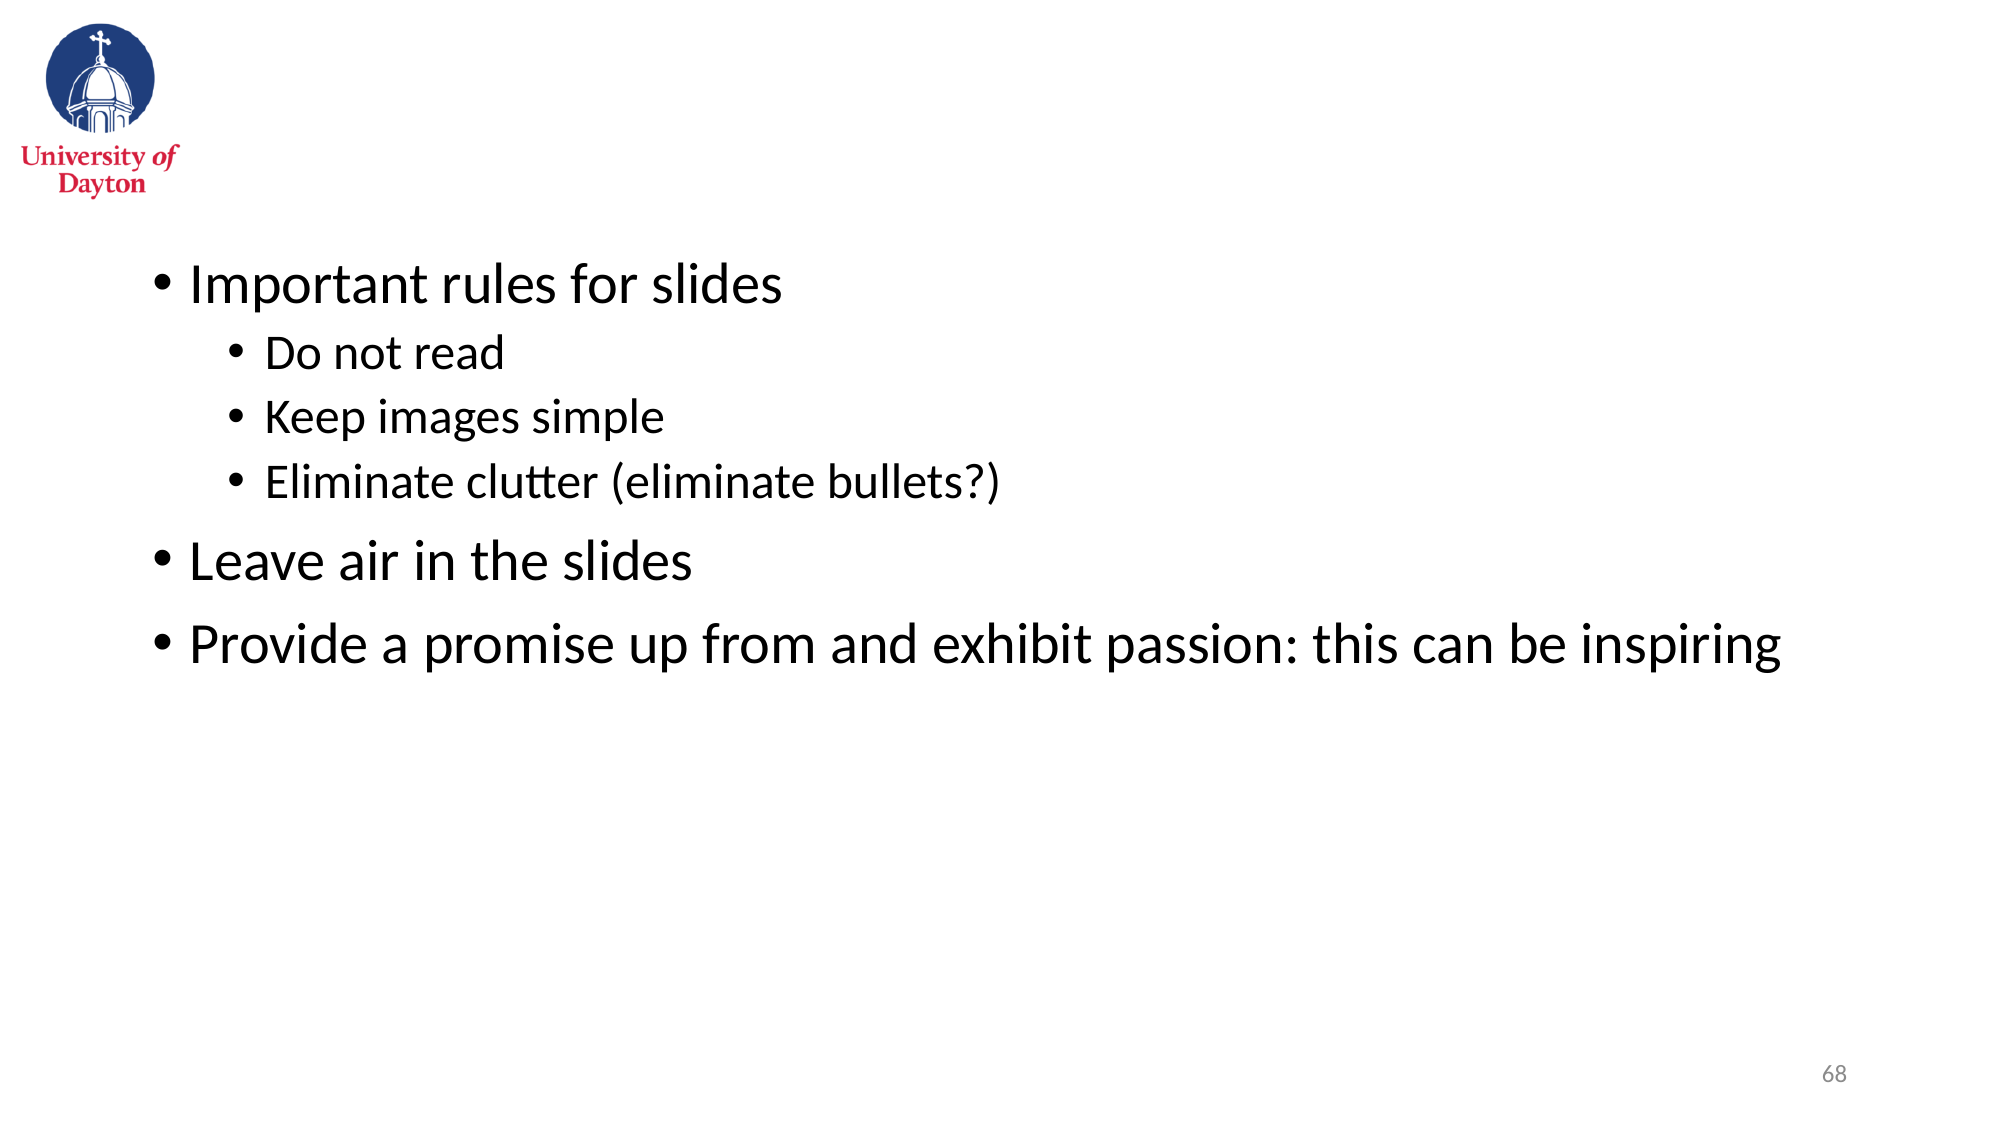

#
Important rules for slides
Do not read
Keep images simple
Eliminate clutter (eliminate bullets?)
Leave air in the slides
Provide a promise up from and exhibit passion: this can be inspiring

68